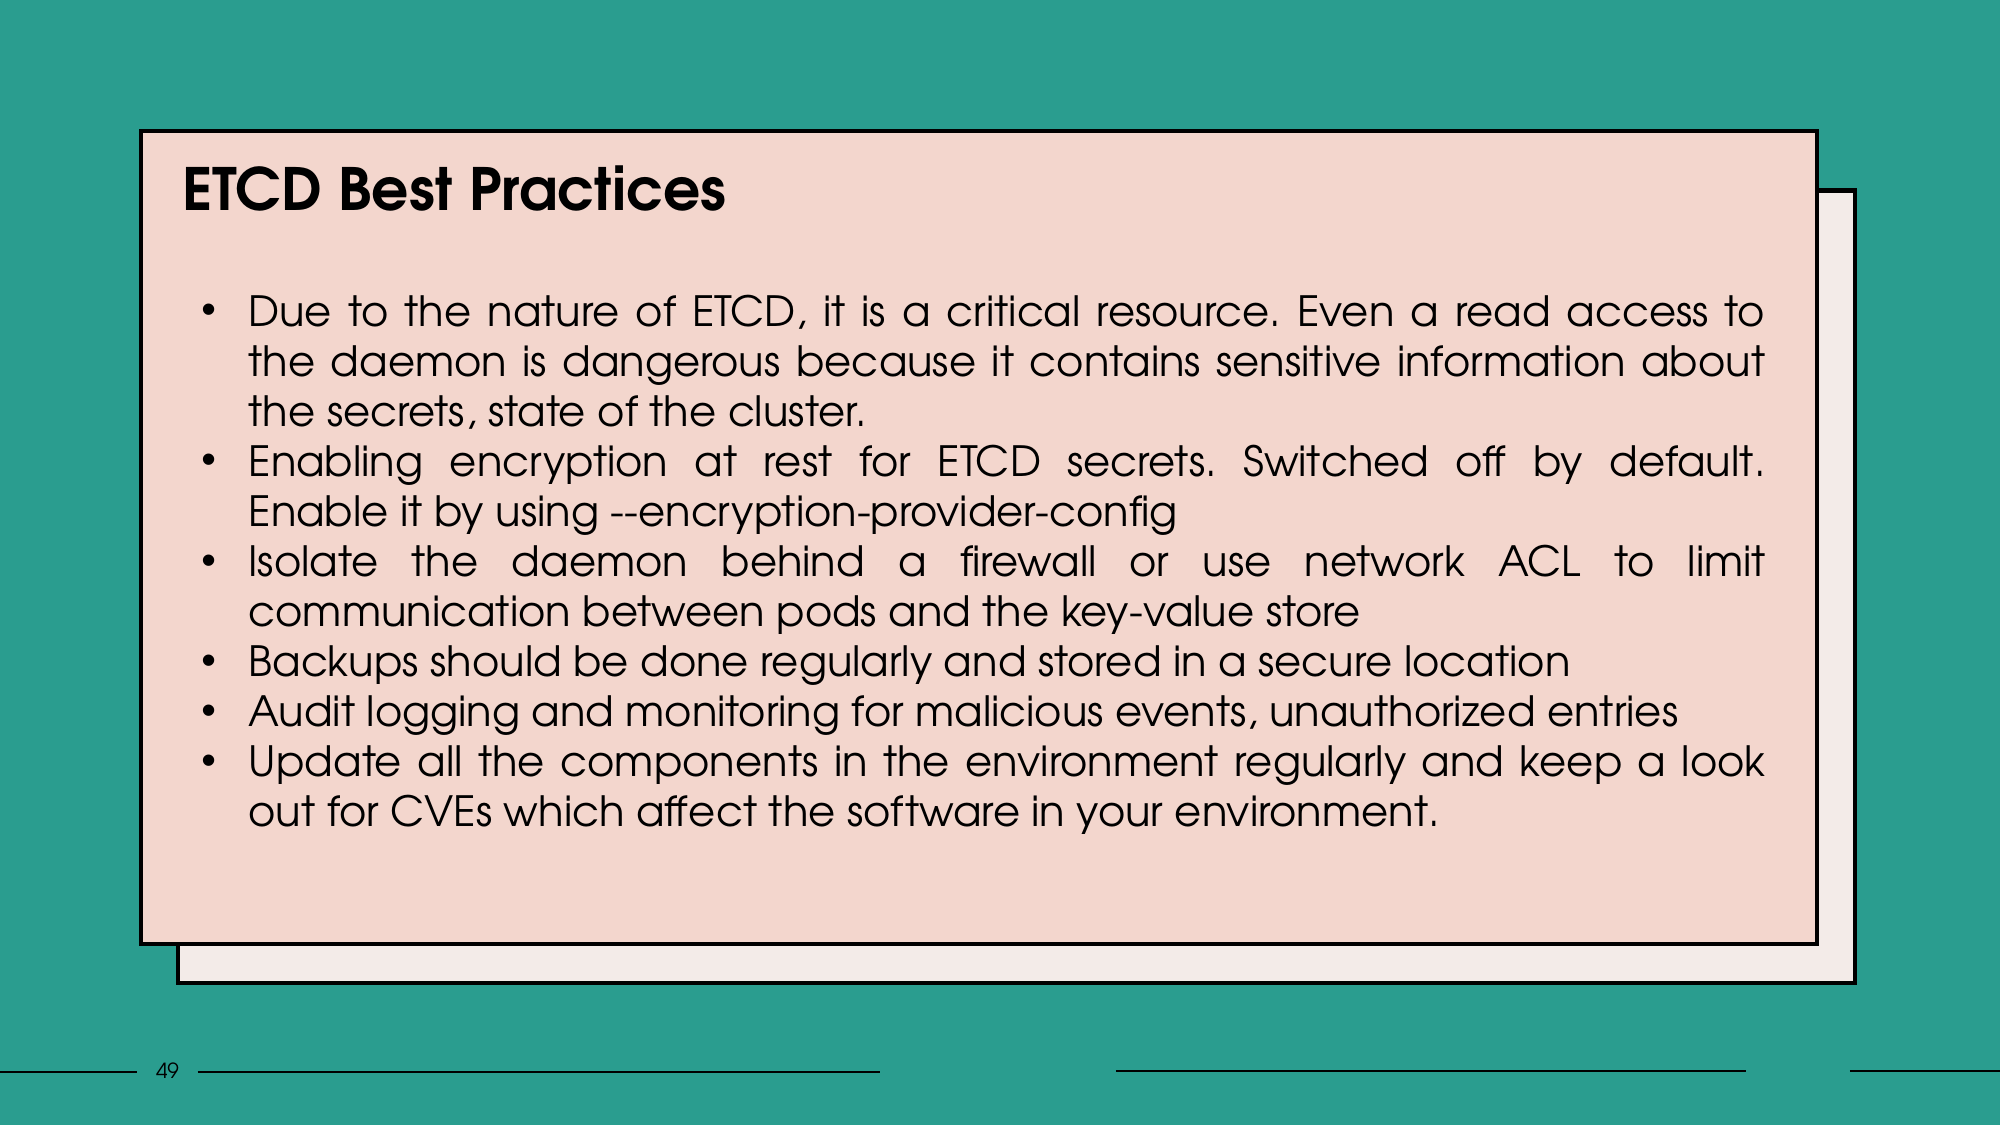

ETCD Best Practices
Due to the nature of ETCD, it is a critical resource. Even a read access to the daemon is dangerous because it contains sensitive information about the secrets, state of the cluster.
Enabling encryption at rest for ETCD secrets. Switched off by default. Enable it by using --encryption-provider-config
Isolate the daemon behind a firewall or use network ACL to limit communication between pods and the key-value store
Backups should be done regularly and stored in a secure location
Audit logging and monitoring for malicious events, unauthorized entries
Update all the components in the environment regularly and keep a look out for CVEs which affect the software in your environment.
49